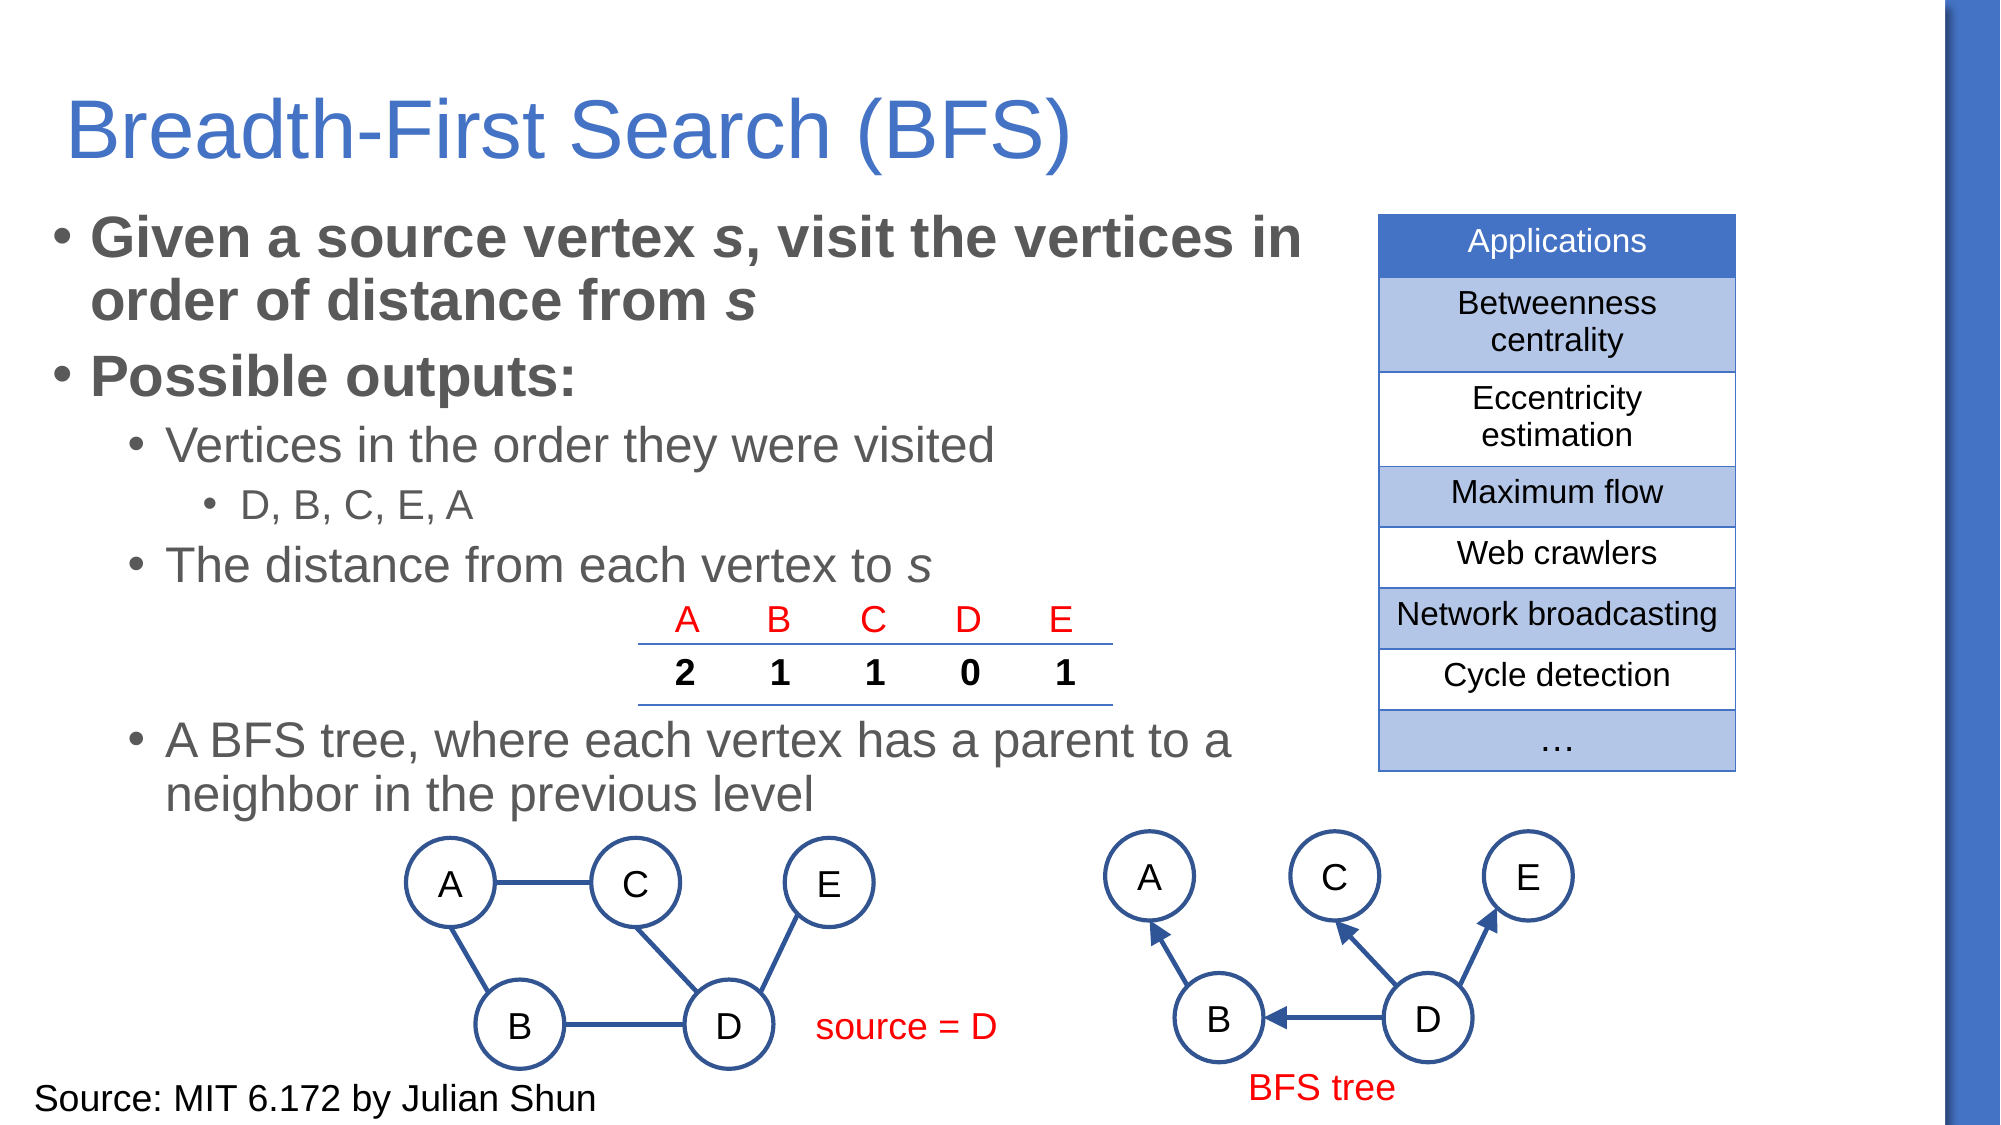

# Breadth-First Search (BFS)
Given a source vertex s, visit the vertices in order of distance from s
Possible outputs:
Vertices in the order they were visited
D, B, C, E, A
The distance from each vertex to s

A BFS tree, where each vertex has a parent to a neighbor in the previous level

| Applications |
| --- |
| Betweenness centrality |
| Eccentricity estimation |
| Maximum flow |
| Web crawlers |
| Network broadcasting |
| Cycle detection |
| … |

E
D
B
C
A
| 2 | 1 | 1 | 0 | 1 |
| --- | --- | --- | --- | --- |

A
C
E
A
C
E
B
D
B
D
source = D
BFS tree
Source: MIT 6.172 by Julian Shun